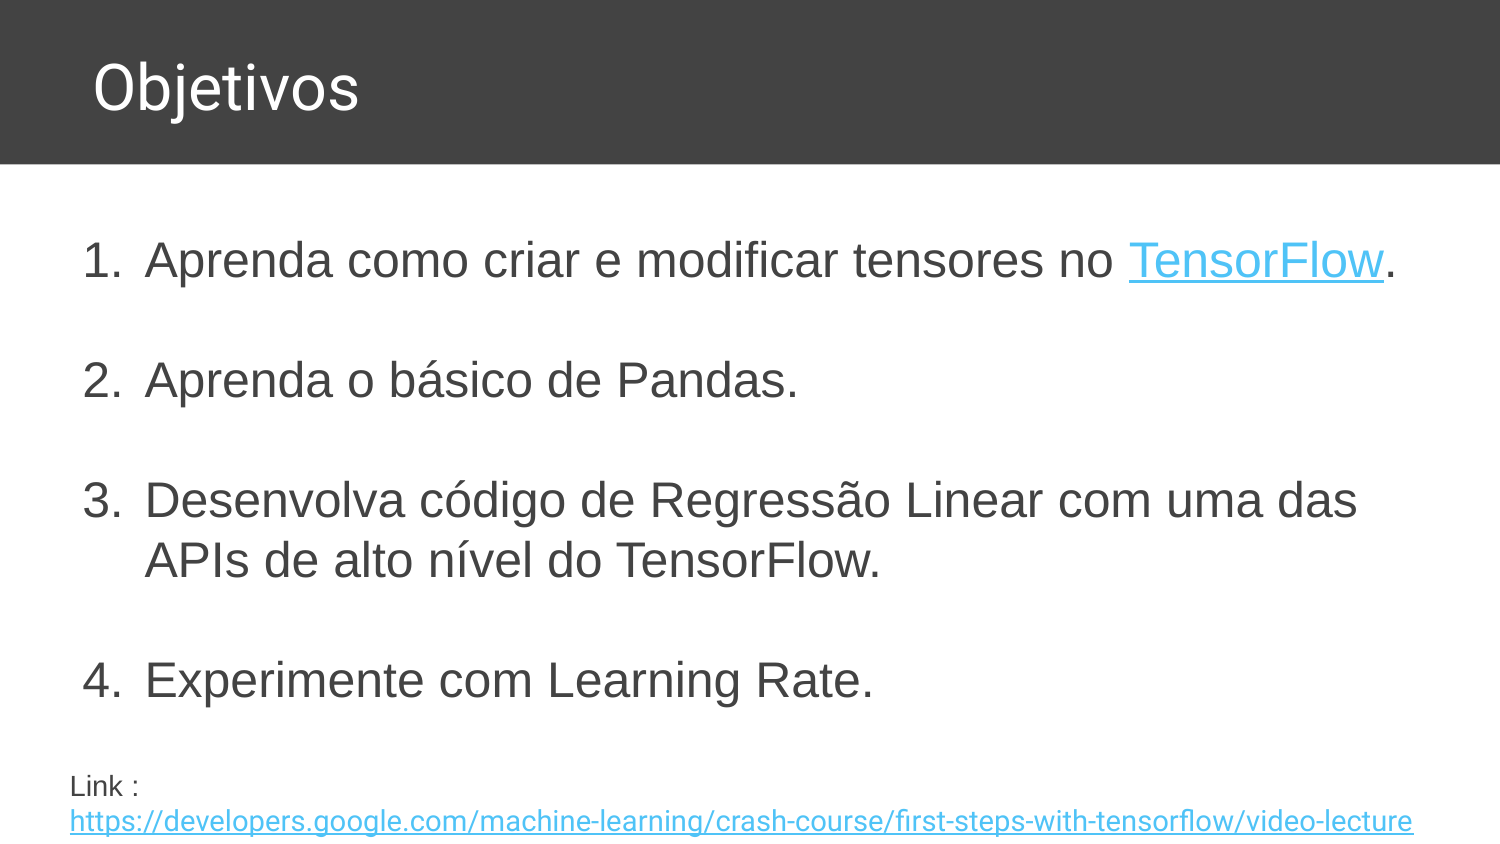

# Objetivos
Aprenda como criar e modificar tensores no TensorFlow.

Aprenda o básico de Pandas.

Desenvolva código de Regressão Linear com uma das APIs de alto nível do TensorFlow.

Experimente com Learning Rate.

Link : https://developers.google.com/machine-learning/crash-course/first-steps-with-tensorflow/video-lecture